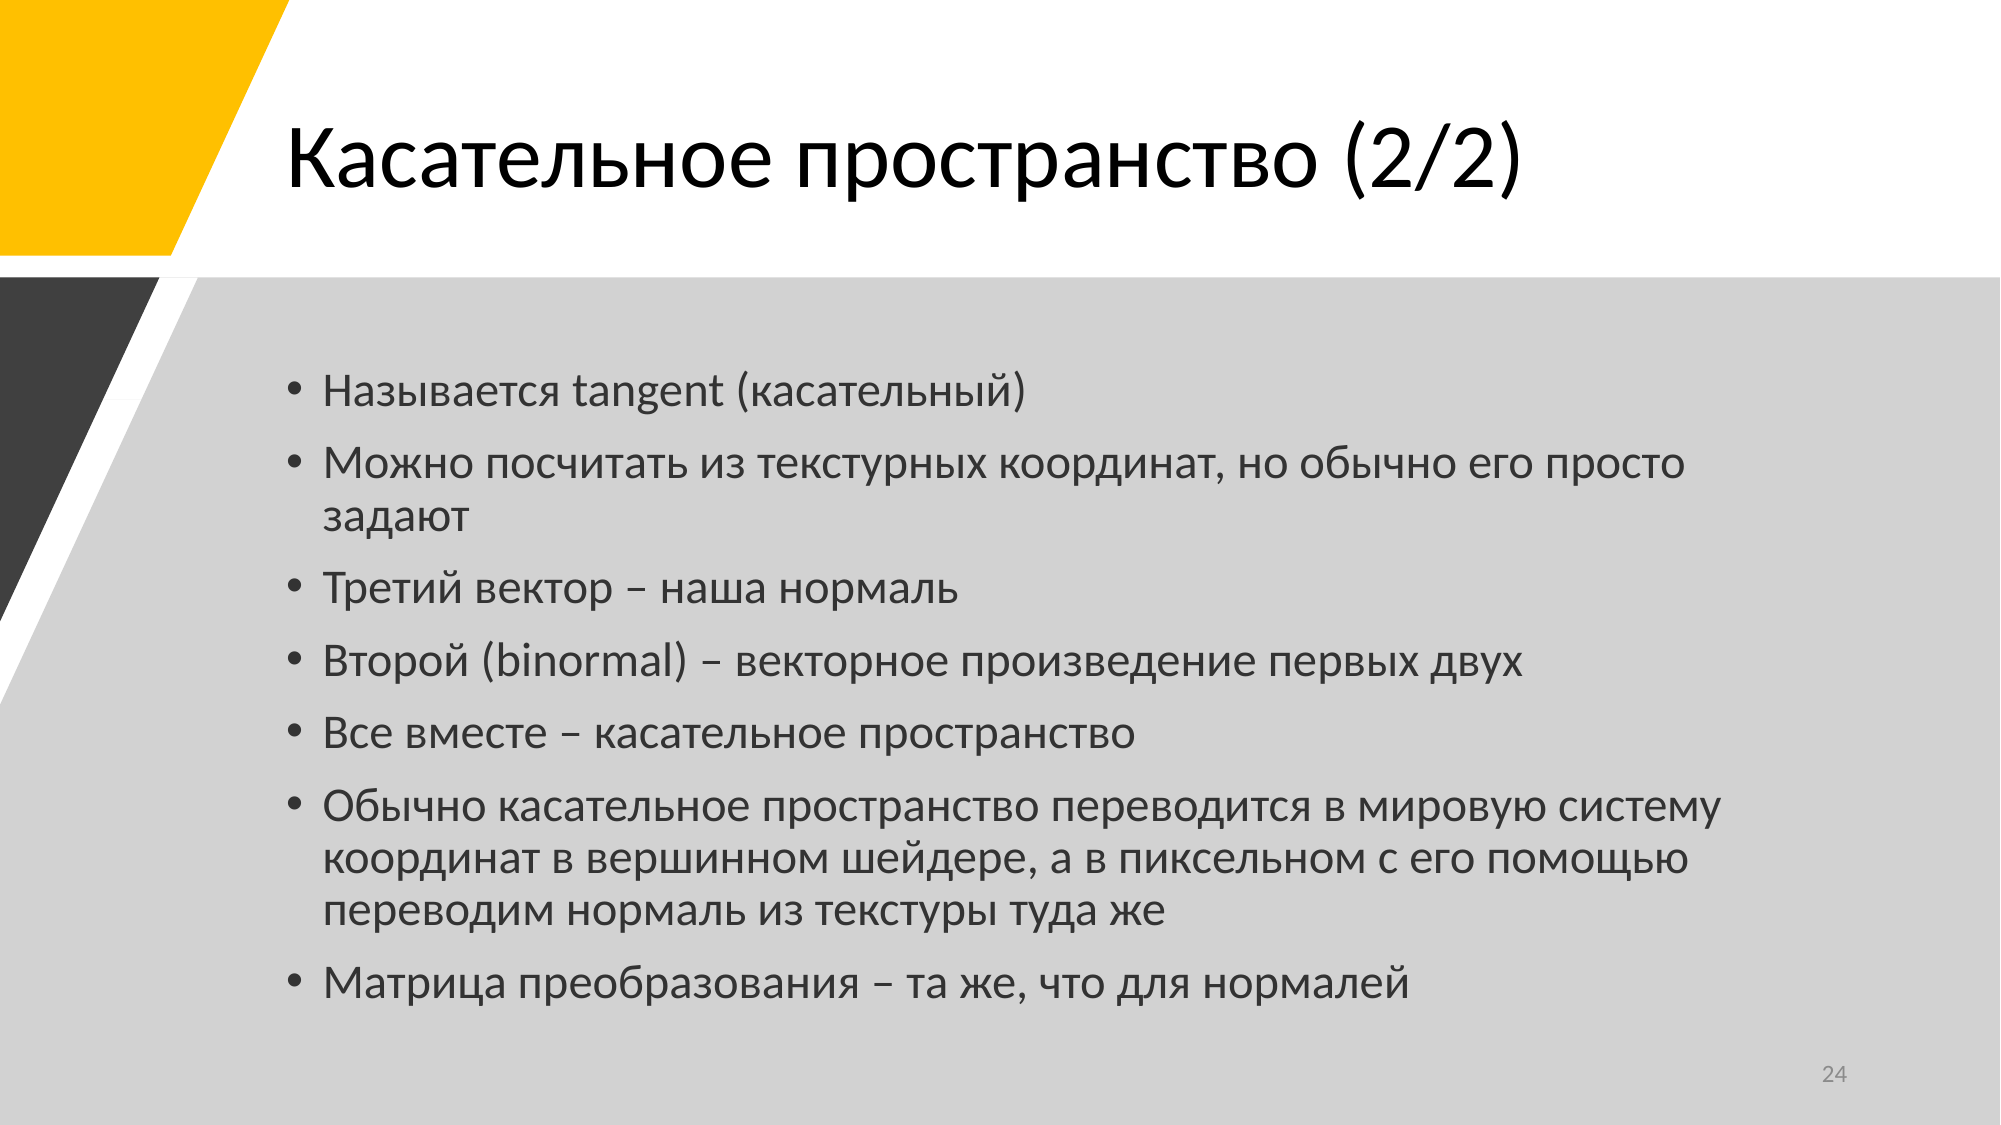

# Касательное пространство (2/2)

Называется tangent (касательный)
Можно посчитать из текстурных координат, но обычно его просто задают
Третий вектор – наша нормаль
Второй (binormal) – векторное произведение первых двух
Все вместе – касательное пространство
Обычно касательное пространство переводится в мировую систему координат в вершинном шейдере, а в пиксельном с его помощью переводим нормаль из текстуры туда же
Матрица преобразования – та же, что для нормалей
24